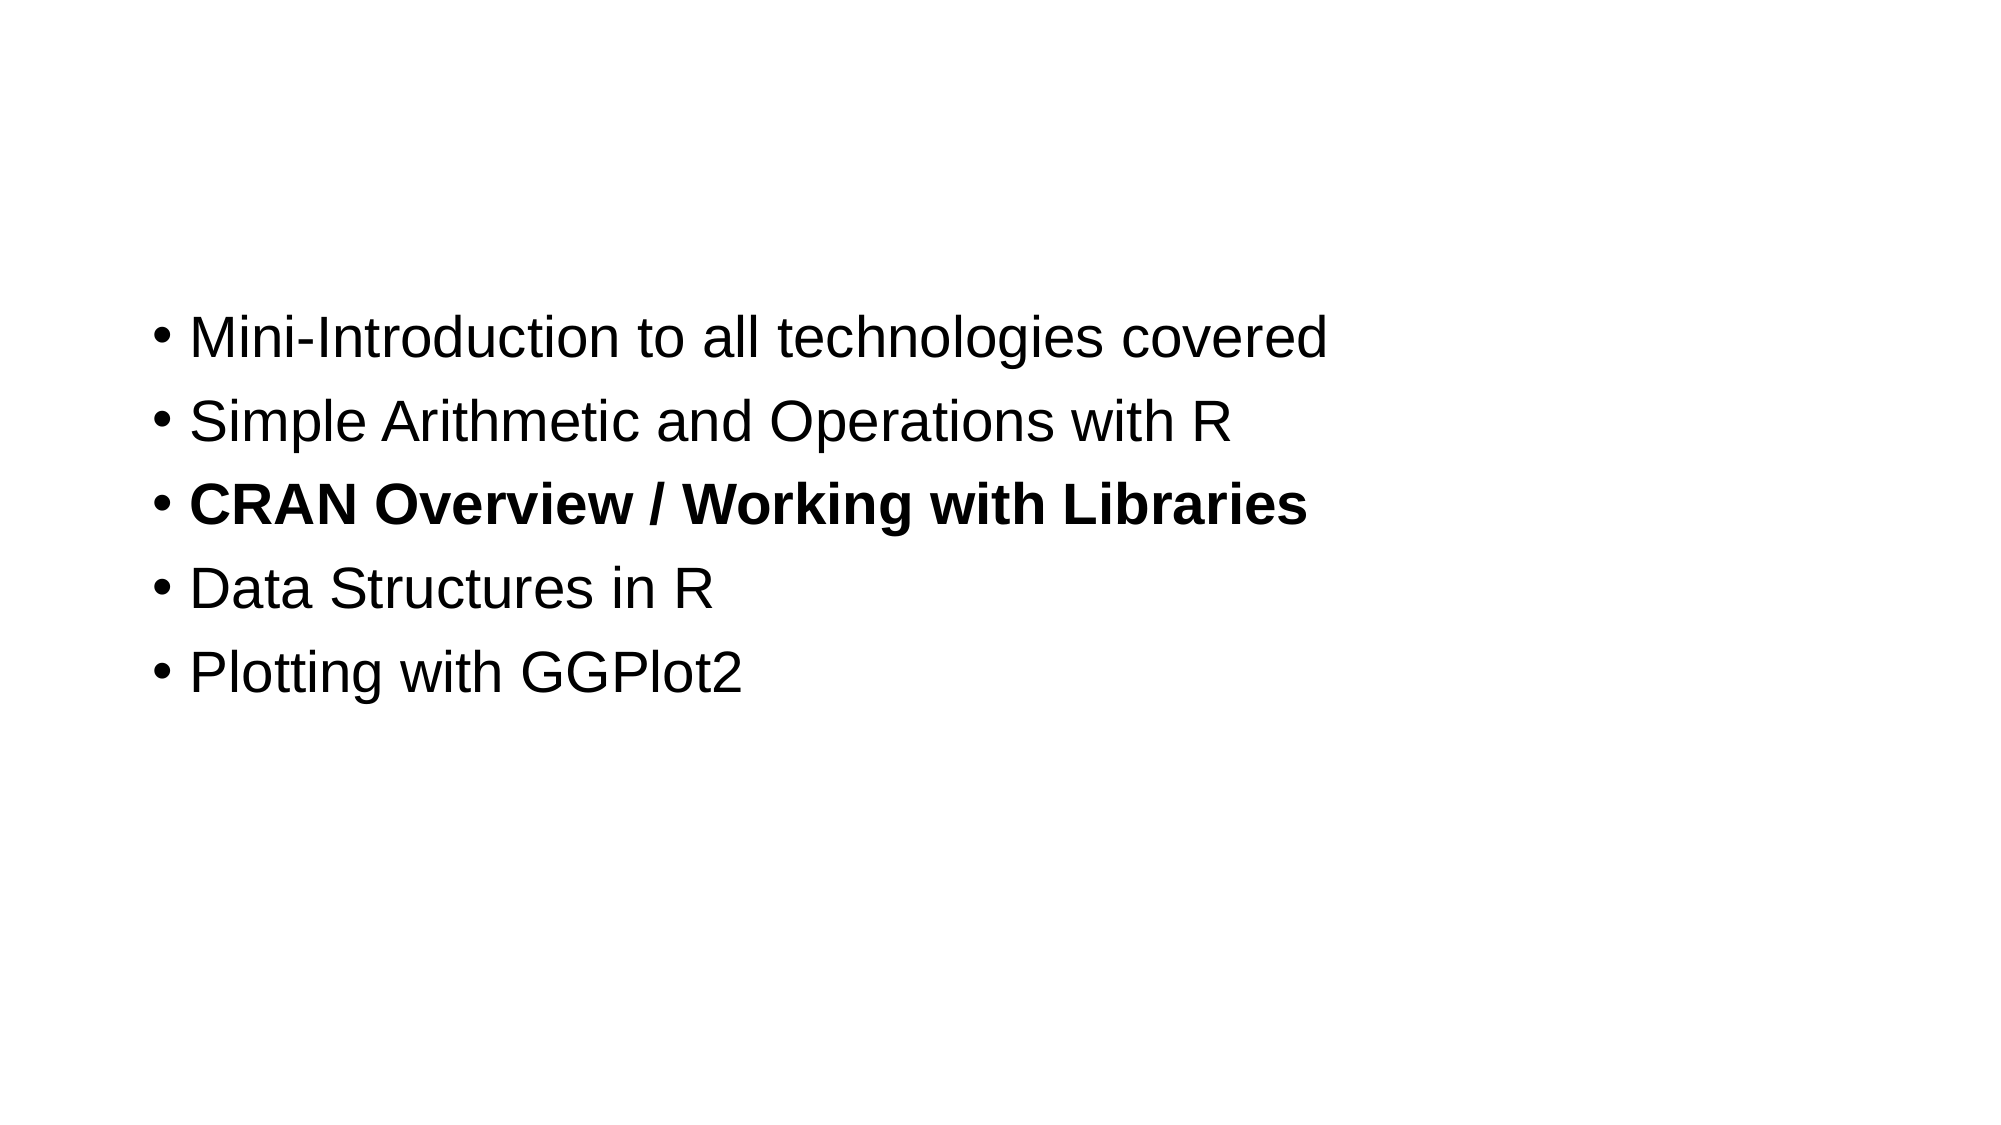

Mini-Introduction to all technologies covered
Simple Arithmetic and Operations with R
CRAN Overview / Working with Libraries
Data Structures in R
Plotting with GGPlot2